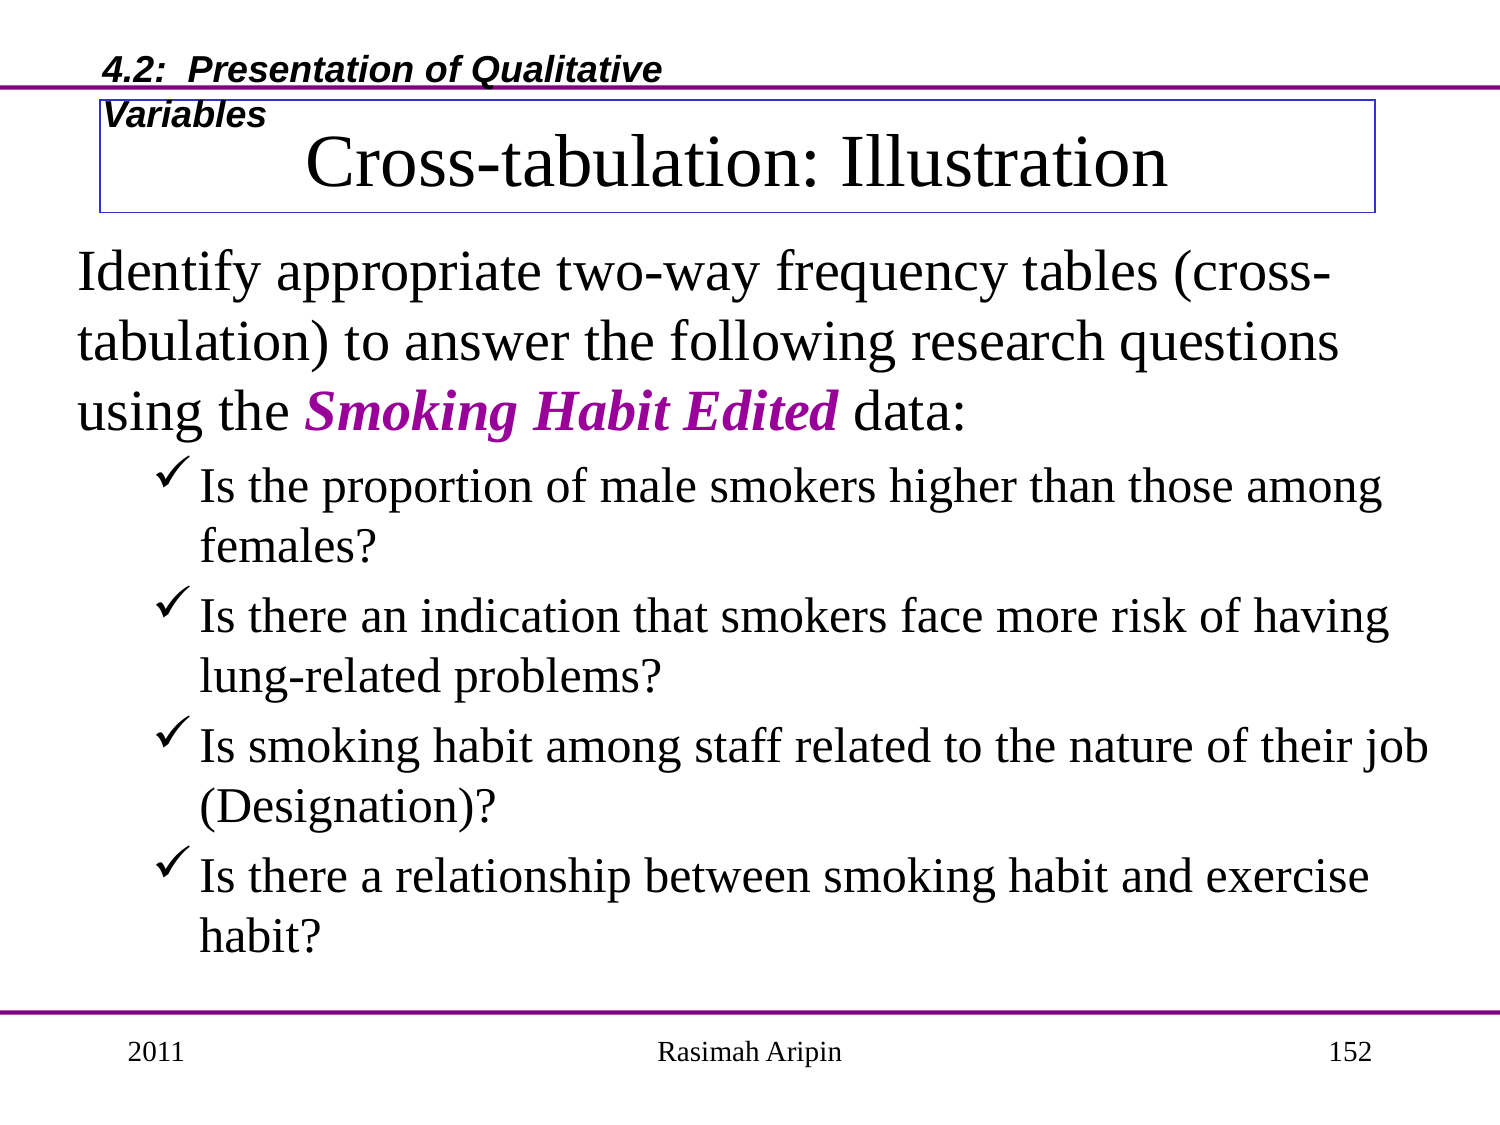

4.2:  Presentation of Qualitative Variables
# Cross-tabulation: Illustration
Identify appropriate two-way frequency tables (cross-tabulation) to answer the following research questions using the Smoking Habit Edited data:
Is the proportion of male smokers higher than those among females?
Is there an indication that smokers face more risk of having lung-related problems?
Is smoking habit among staff related to the nature of their job (Designation)?
Is there a relationship between smoking habit and exercise habit?

2011
Rasimah Aripin
152